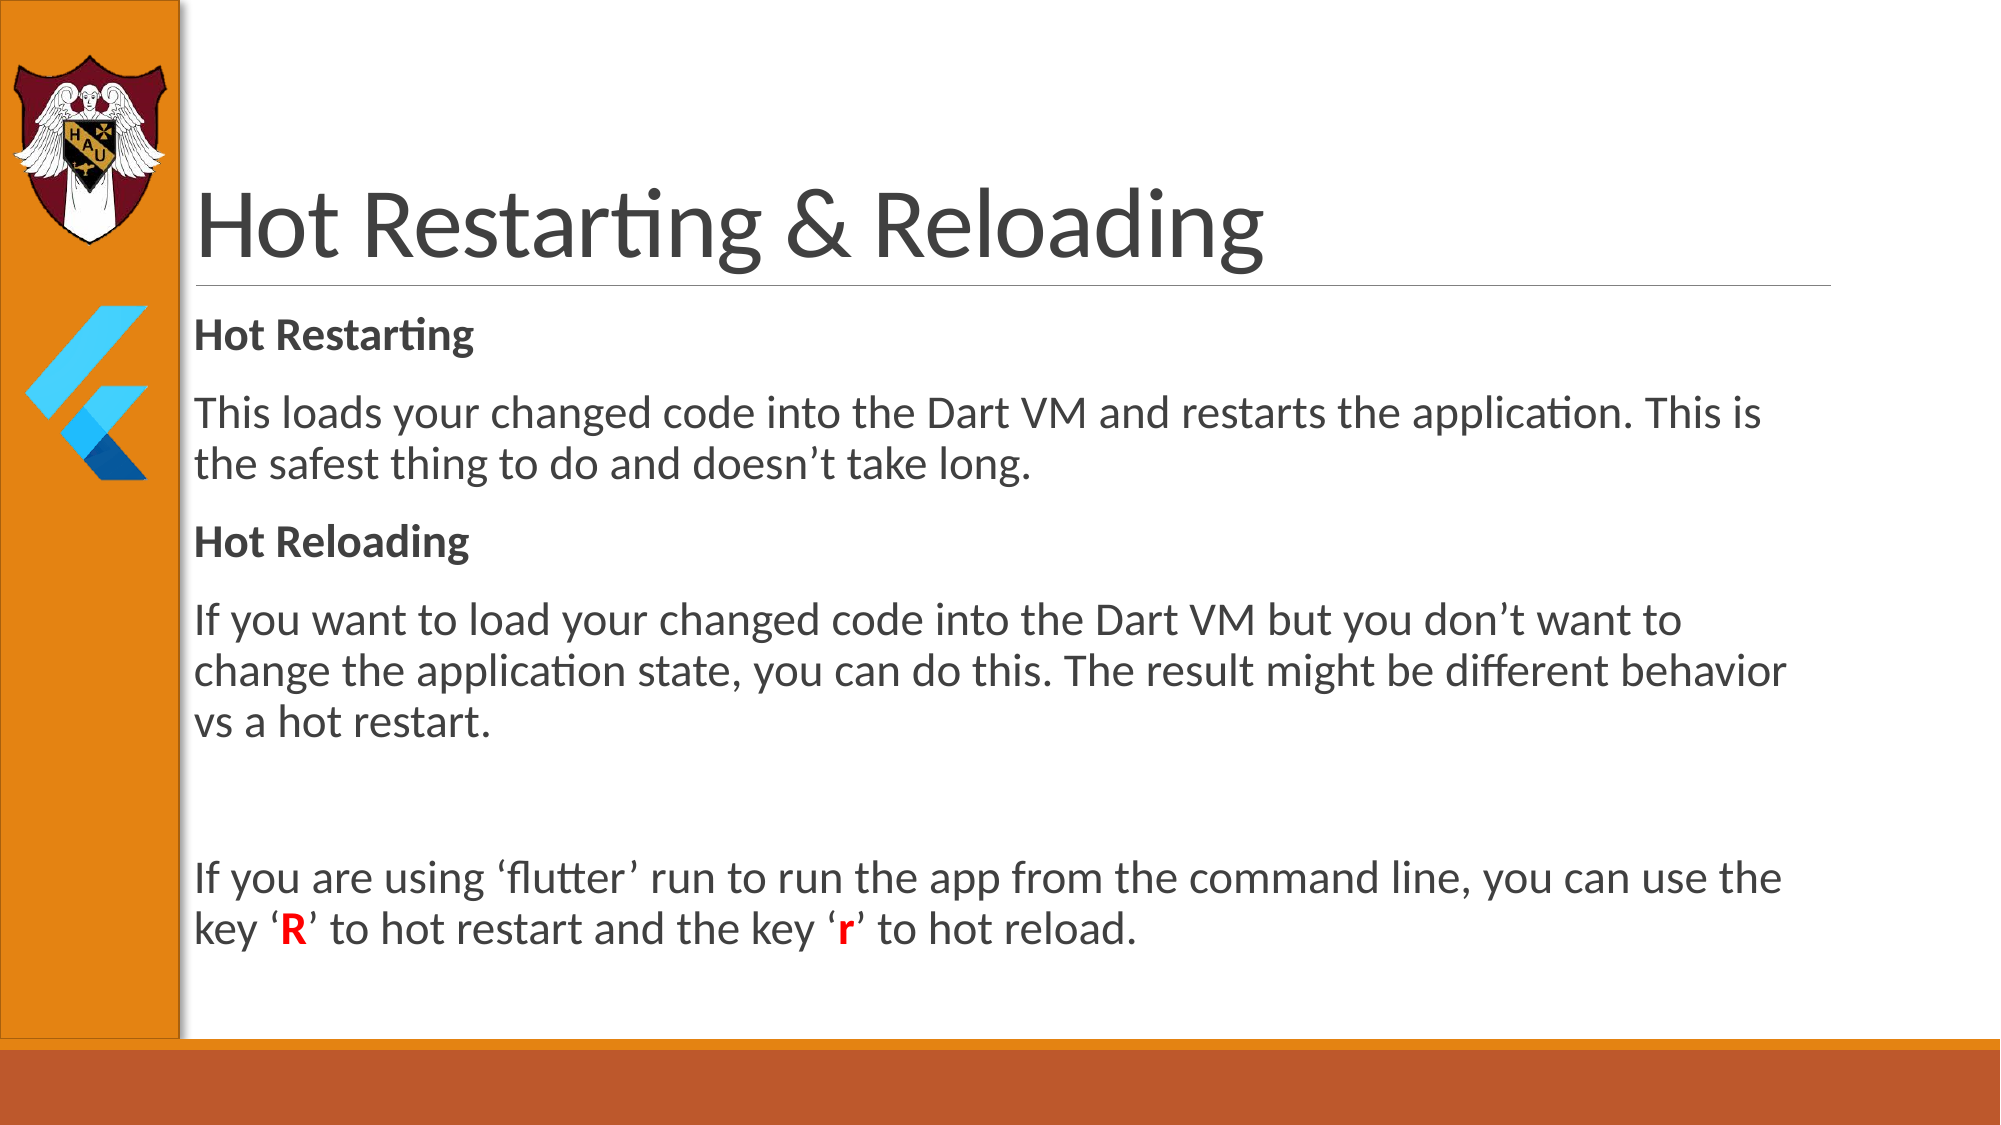

# Hot Restarting & Reloading
Hot Restarting
This loads your changed code into the Dart VM and restarts the application. This is the safest thing to do and doesn’t take long.
Hot Reloading
If you want to load your changed code into the Dart VM but you don’t want to change the application state, you can do this. The result might be different behavior vs a hot restart.

If you are using ‘flutter’ run to run the app from the command line, you can use the key ‘R’ to hot restart and the key ‘r’ to hot reload.